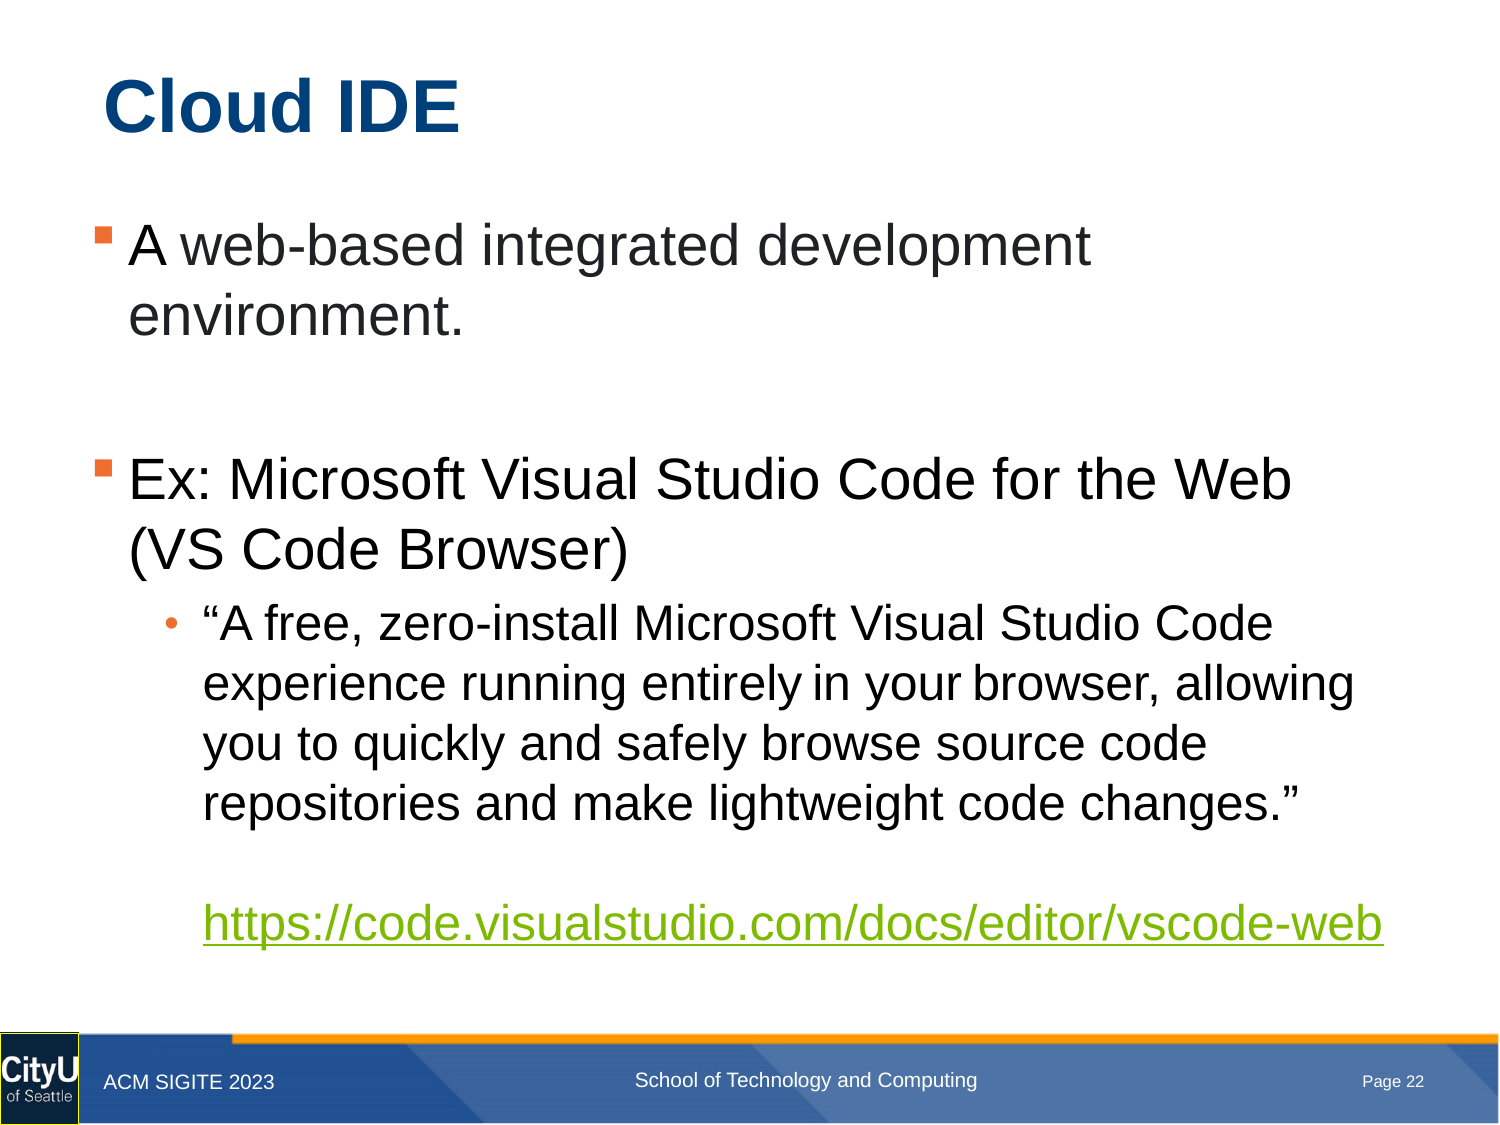

# Cloud IDE
A web-based integrated development environment.

Ex: Microsoft Visual Studio Code for the Web
(VS Code Browser)
“A free, zero-install Microsoft Visual Studio Code experience running entirely in your browser, allowing you to quickly and safely browse source code repositories and make lightweight code changes.”
https://code.visualstudio.com/docs/editor/vscode-web